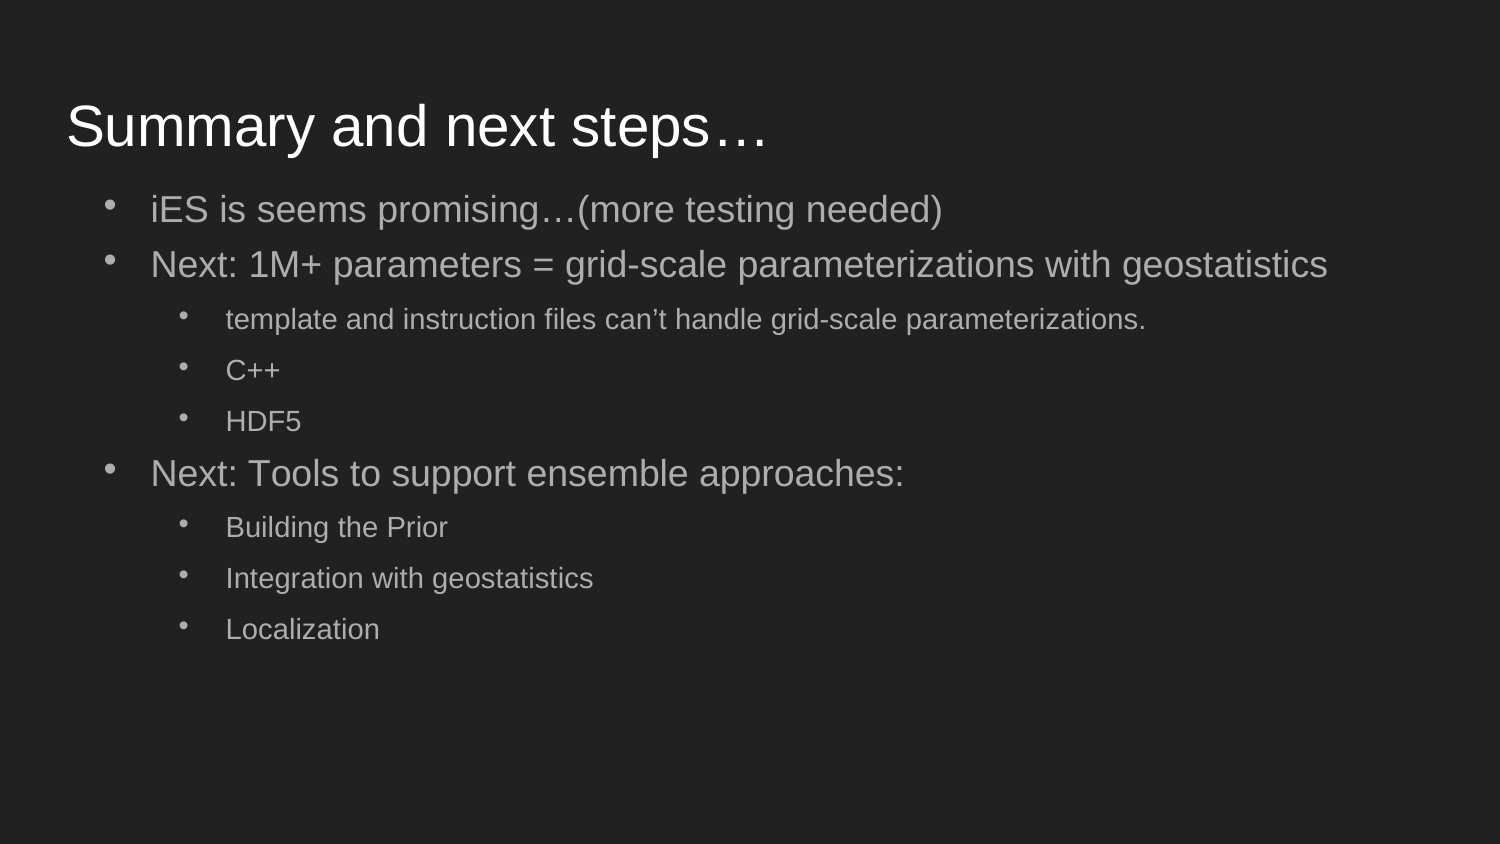

# Summary and next steps…
iES is seems promising…(more testing needed)
Next: 1M+ parameters = grid-scale parameterizations with geostatistics
template and instruction files can’t handle grid-scale parameterizations.
C++
HDF5
Next: Tools to support ensemble approaches:
Building the Prior
Integration with geostatistics
Localization